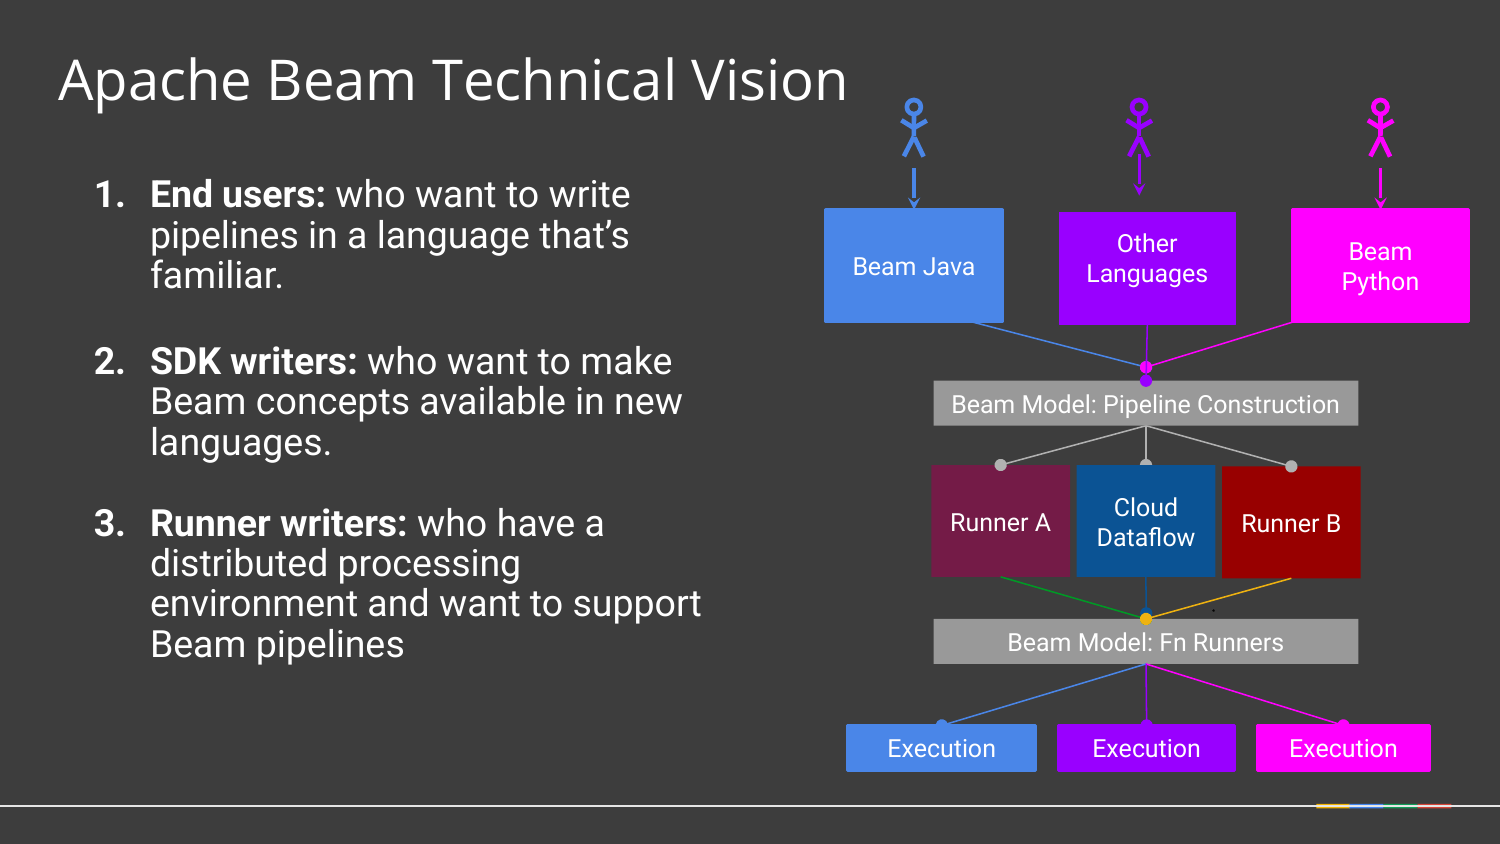

Apache Beam Technical Vision

End users: who want to write pipelines in a language that’s familiar.
SDK writers: who want to make Beam concepts available in new languages.
Runner writers: who have a distributed processing environment and want to support Beam pipelines

Beam Java
Beam Python
Other
Languages
Beam Model: Pipeline Construction
Cloud Dataflow
Runner A
Runner B

Beam Model: Fn Runners
Execution
Execution
Execution